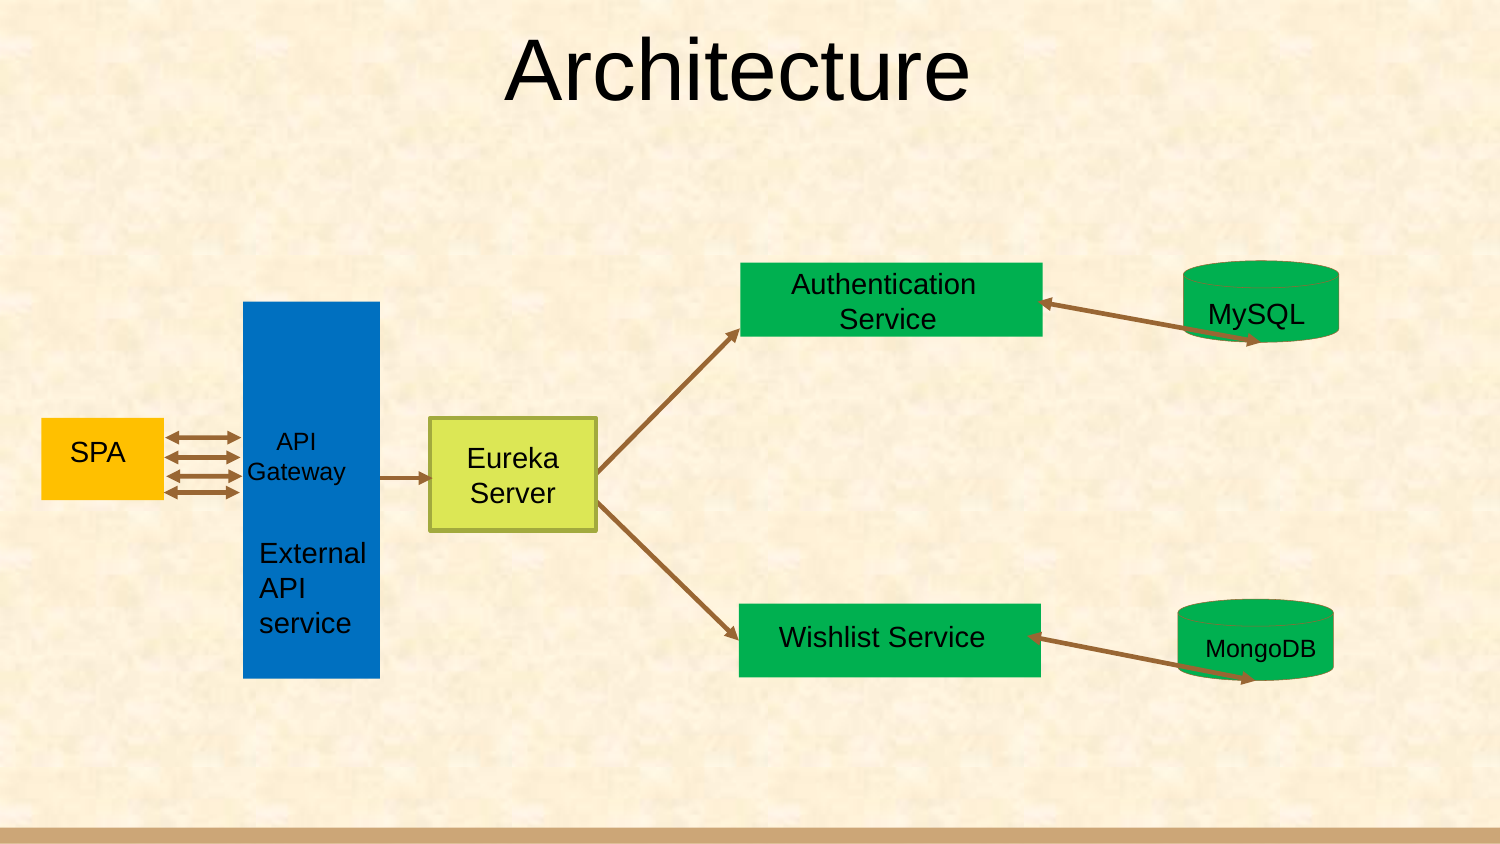

# Architecture
Authentication
Service

MySQL

Eureka Server
API
Gateway
SPA
External API service

Wishlist Service
MongoDB